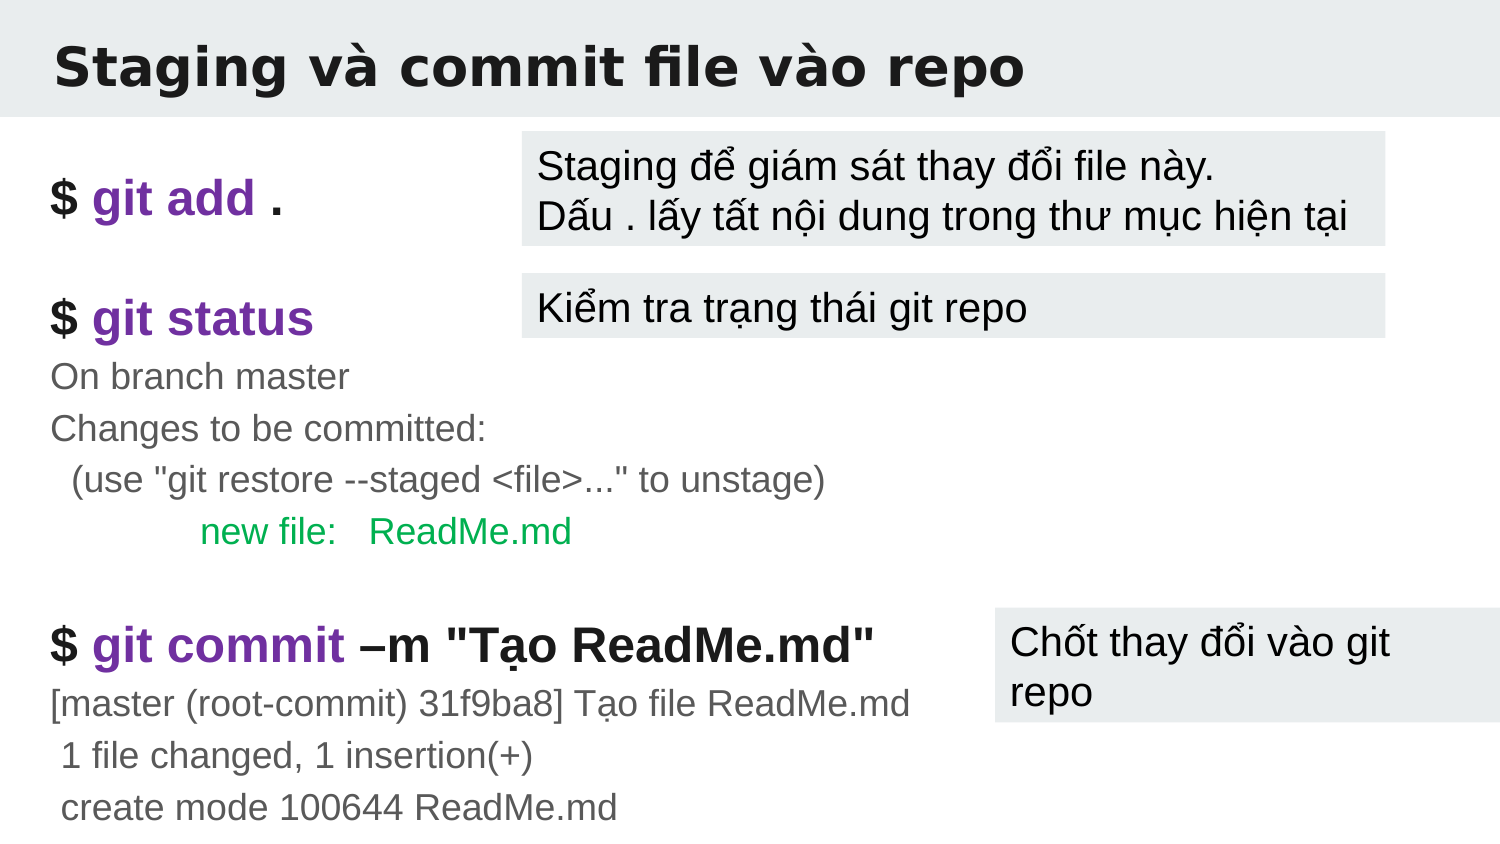

# Staging và commit file vào repo
$ git add .
$ git status
On branch master
Changes to be committed:
  (use "git restore --staged <file>..." to unstage)
	new file:   ReadMe.md
$ git commit –m "Tạo ReadMe.md"
[master (root-commit) 31f9ba8] Tạo file ReadMe.md
 1 file changed, 1 insertion(+)
 create mode 100644 ReadMe.md
Staging để giám sát thay đổi file này.
Dấu . lấy tất nội dung trong thư mục hiện tại
Kiểm tra trạng thái git repo
Chốt thay đổi vào git repo